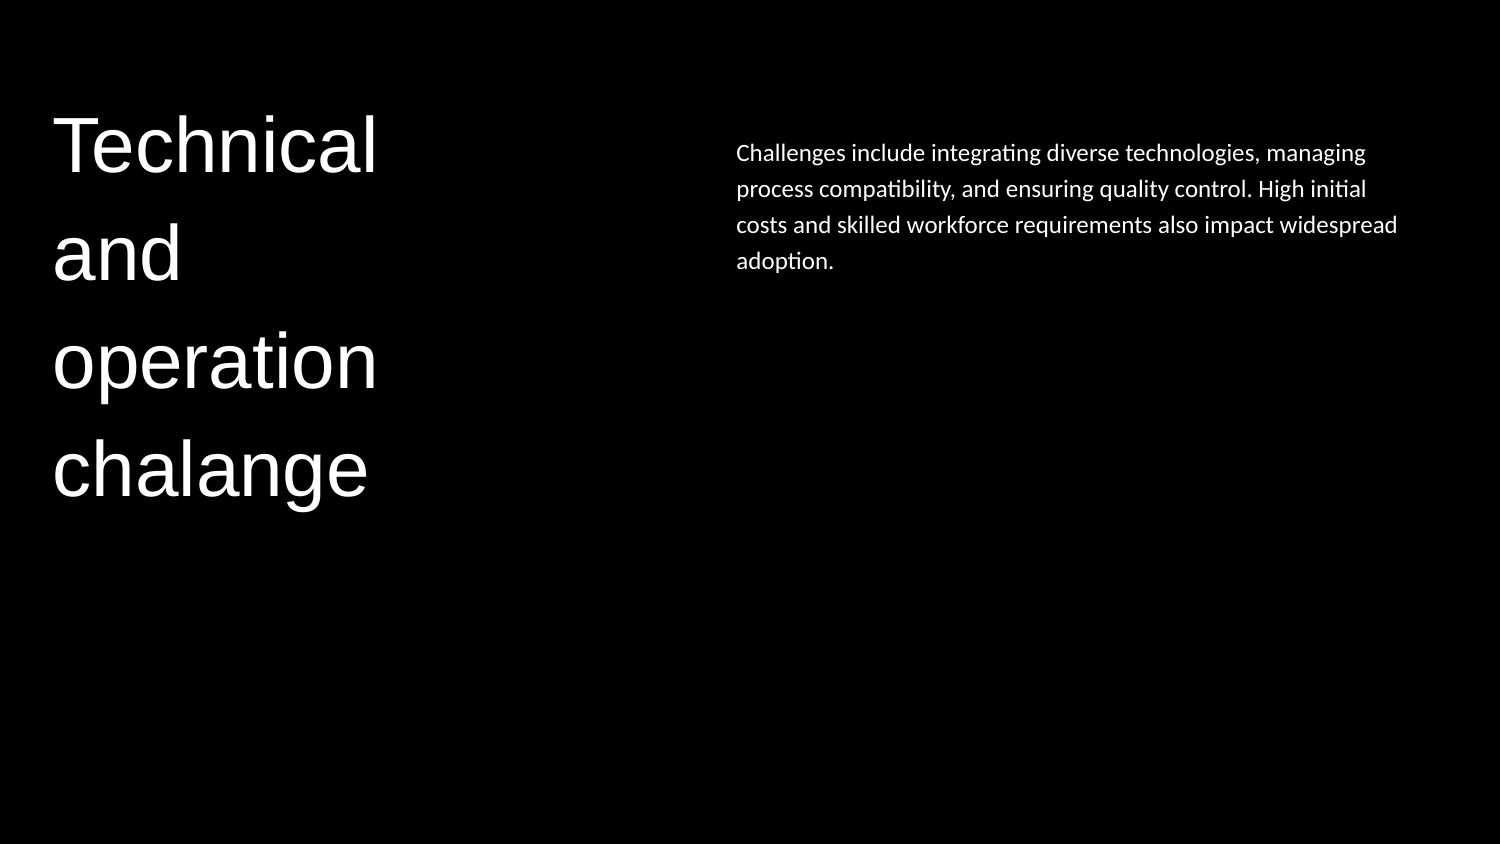

# Technical and operation chalange
Challenges include integrating diverse technologies, managing process compatibility, and ensuring quality control. High initial costs and skilled workforce requirements also impact widespread adoption.